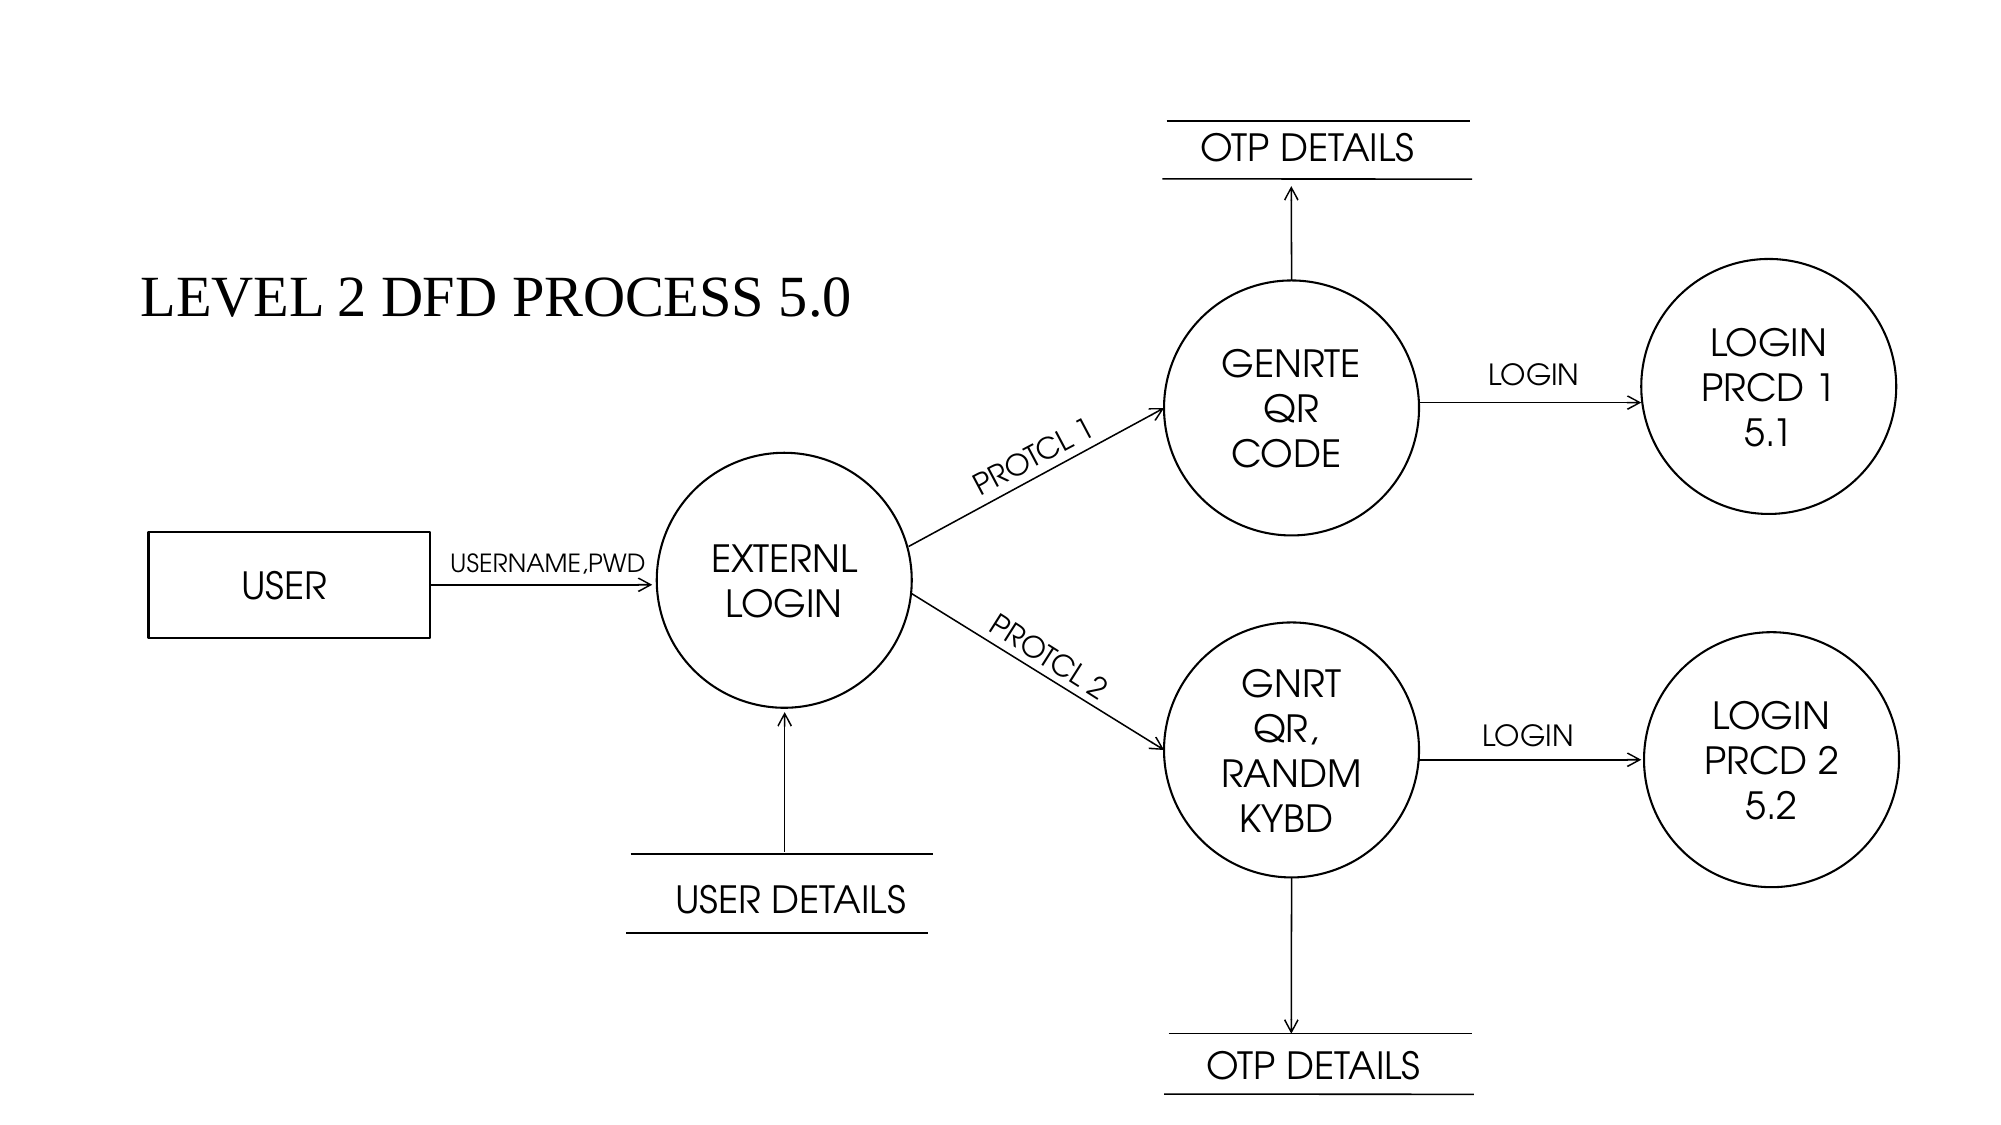

23
OTP DETAILS
LEVEL 2 DFD PROCESS 5.0
LOGIN PRCD 1 5.1
GENRTE QR CODE
LOGIN
PROTCL 1
EXTERNL LOGIN
USER
USERNAME,PWD
GNRT QR,  RANDM KYBD
LOGIN PRCD 2 5.2
PROTCL 2
LOGIN
USER DETAILS
OTP DETAILS